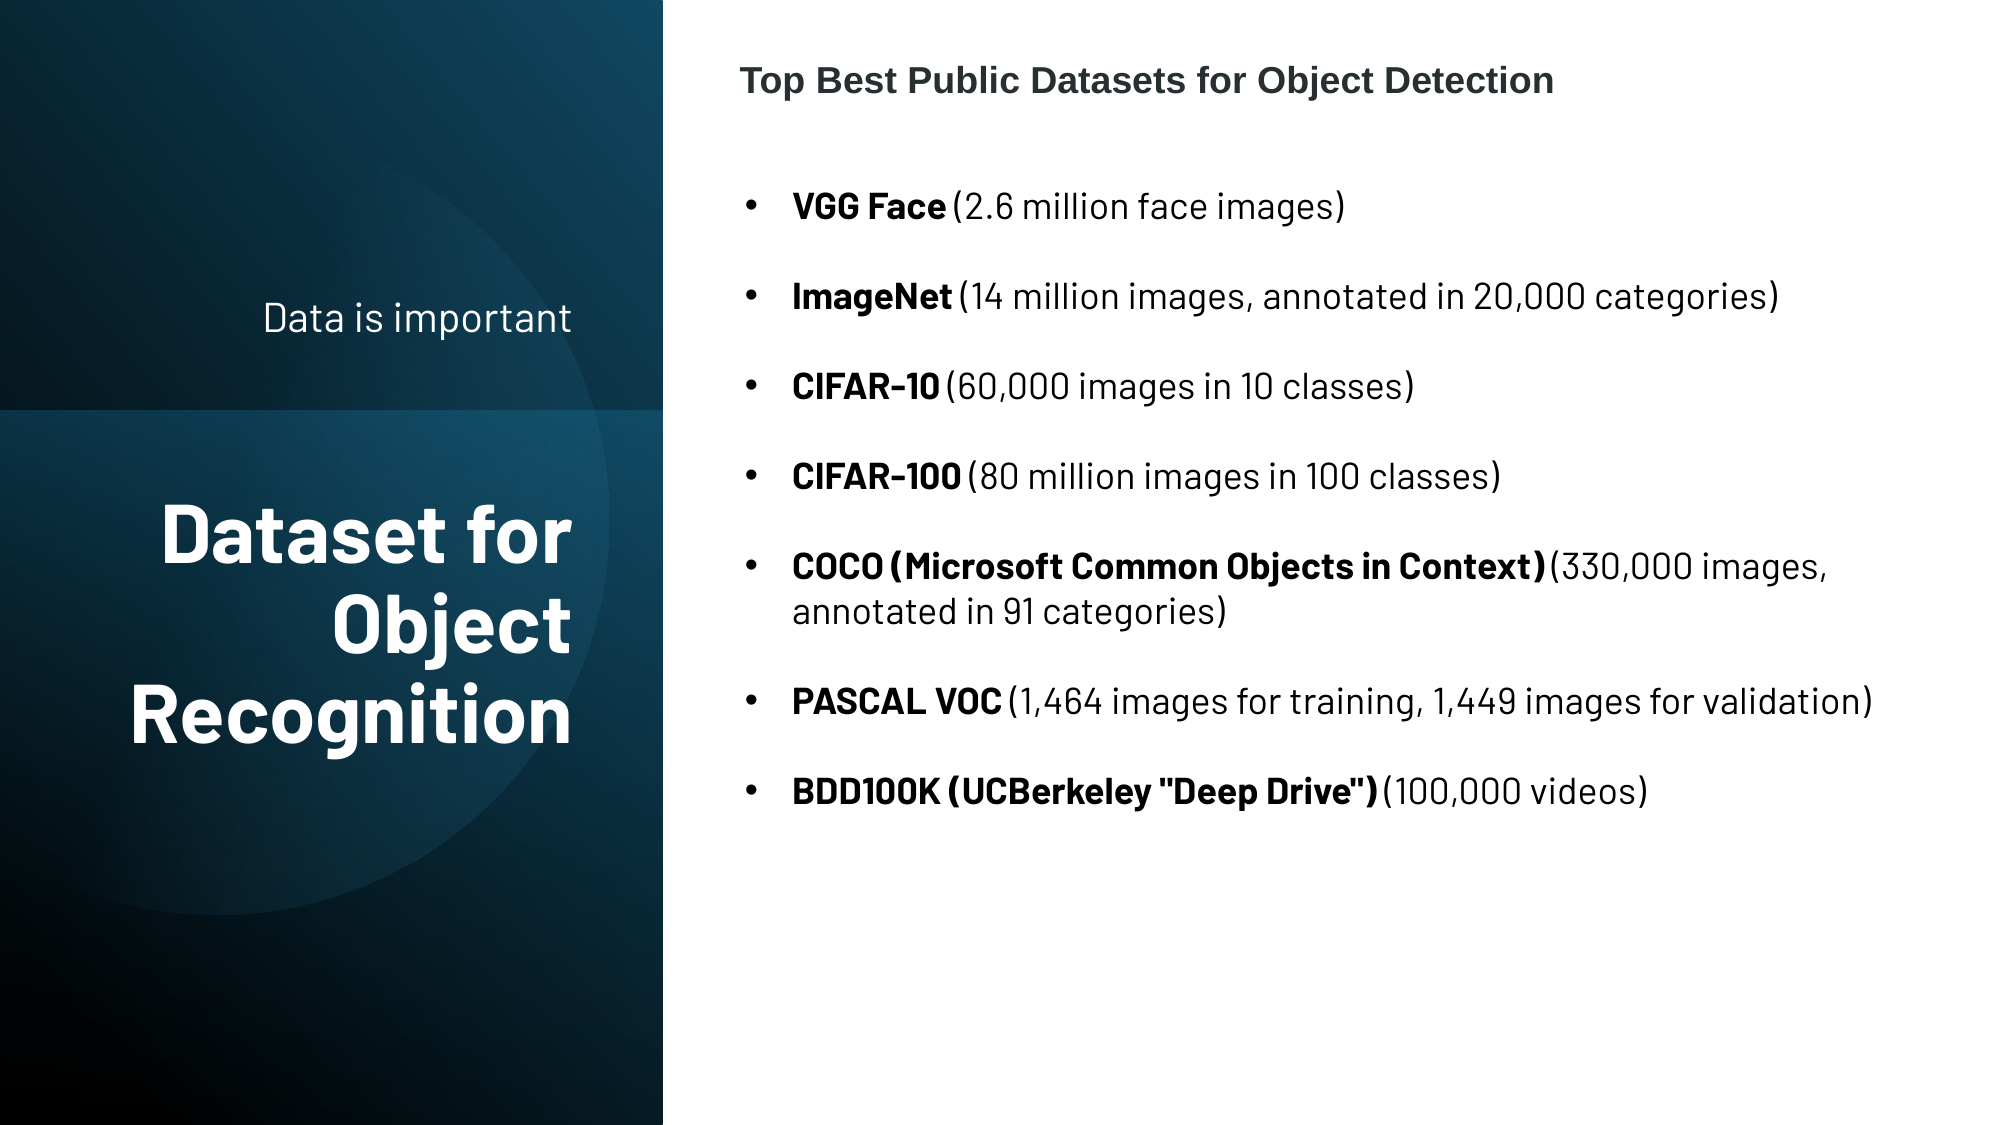

Top Best Public Datasets for Object Detection
Data is important
VGG Face (2.6 million face images)

ImageNet (14 million images, annotated in 20,000 categories)

CIFAR-10 (60,000 images in 10 classes)

CIFAR-100 (80 million images in 100 classes)

COCO (Microsoft Common Objects in Context) (330,000 images, annotated in 91 categories)

PASCAL VOC (1,464 images for training, 1,449 images for validation)

BDD100K (UCBerkeley "Deep Drive") (100,000 videos)

# Dataset for Object Recognition